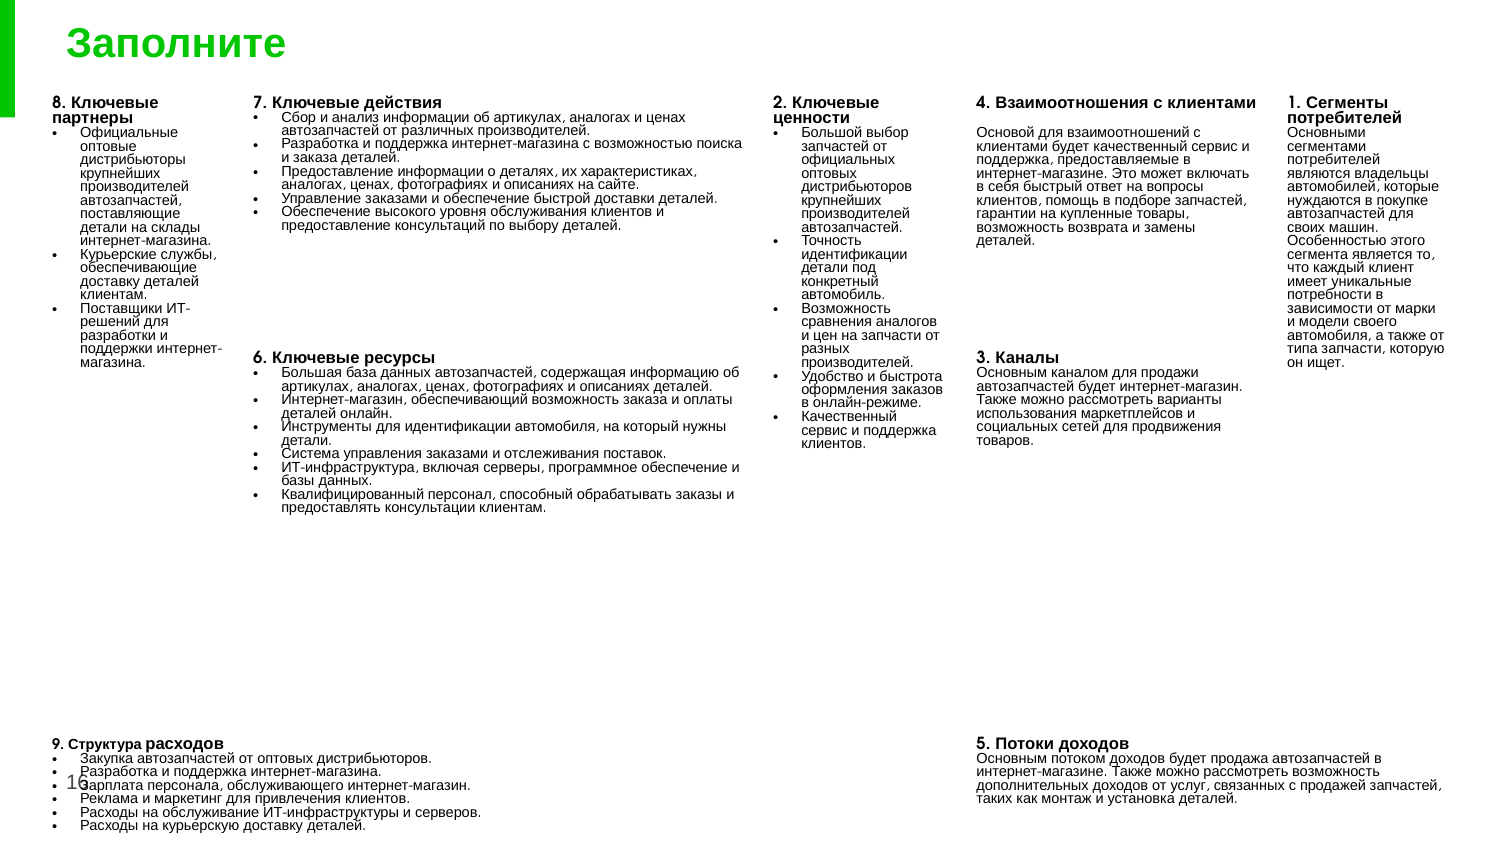

# Заполните
| 8. Ключевые партнеры Официальные оптовые дистрибьюторы крупнейших производителей автозапчастей, поставляющие детали на склады интернет-магазина. Курьерские службы, обеспечивающие доставку деталей клиентам. Поставщики ИТ-решений для разработки и поддержки интернет-магазина. | 7. Ключевые действия Сбор и анализ информации об артикулах, аналогах и ценах автозапчастей от различных производителей. Разработка и поддержка интернет-магазина с возможностью поиска и заказа деталей. Предоставление информации о деталях, их характеристиках, аналогах, ценах, фотографиях и описаниях на сайте. Управление заказами и обеспечение быстрой доставки деталей. Обеспечение высокого уровня обслуживания клиентов и предоставление консультаций по выбору деталей. | 2. Ключевые ценности Большой выбор запчастей от официальных оптовых дистрибьюторов крупнейших производителей автозапчастей. Точность идентификации детали под конкретный автомобиль. Возможность сравнения аналогов и цен на запчасти от разных производителей. Удобство и быстрота оформления заказов в онлайн-режиме. Качественный сервис и поддержка клиентов. | 4. Взаимоотношения с клиентами Основой для взаимоотношений с клиентами будет качественный сервис и поддержка, предоставляемые в интернет-магазине. Это может включать в себя быстрый ответ на вопросы клиентов, помощь в подборе запчастей, гарантии на купленные товары, возможность возврата и замены деталей. | 1. Сегменты потребителей Основными сегментами потребителей являются владельцы автомобилей, которые нуждаются в покупке автозапчастей для своих машин. Особенностью этого сегмента является то, что каждый клиент имеет уникальные потребности в зависимости от марки и модели своего автомобиля, а также от типа запчасти, которую он ищет. |
| --- | --- | --- | --- | --- |
|  | 6. Ключевые ресурсы Большая база данных автозапчастей, содержащая информацию об артикулах, аналогах, ценах, фотографиях и описаниях деталей. Интернет-магазин, обеспечивающий возможность заказа и оплаты деталей онлайн. Инструменты для идентификации автомобиля, на который нужны детали. Система управления заказами и отслеживания поставок. ИТ-инфраструктура, включая серверы, программное обеспечение и базы данных. Квалифицированный персонал, способный обрабатывать заказы и предоставлять консультации клиентам. |  | 3. Каналы Основным каналом для продажи автозапчастей будет интернет-магазин. Также можно рассмотреть варианты использования маркетплейсов и социальных сетей для продвижения товаров. |  |
| 9. Структура расходов Закупка автозапчастей от оптовых дистрибьюторов. Разработка и поддержка интернет-магазина. Зарплата персонала, обслуживающего интернет-магазин. Реклама и маркетинг для привлечения клиентов. Расходы на обслуживание ИТ-инфраструктуры и серверов. Расходы на курьерскую доставку деталей. |  |  | 5. Потоки доходов Основным потоком доходов будет продажа автозапчастей в интернет-магазине. Также можно рассмотреть возможность дополнительных доходов от услуг, связанных с продажей запчастей, таких как монтаж и установка деталей. |  |
16